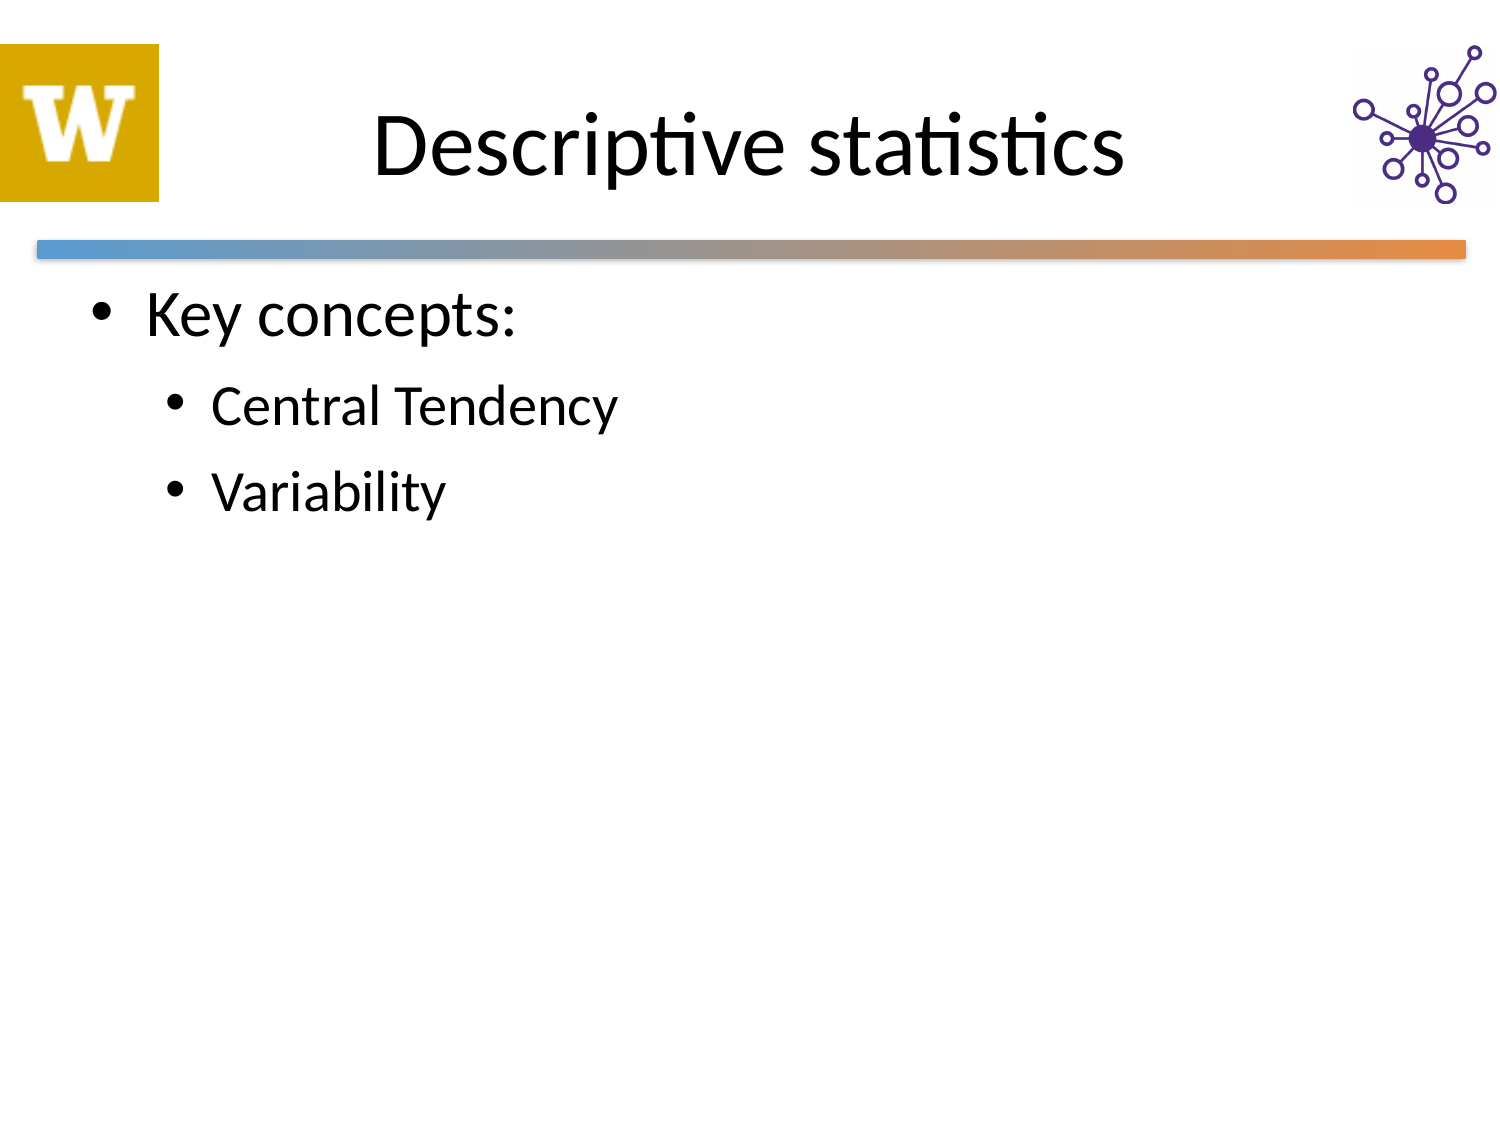

# Descriptive statistics
Key concepts:
Central Tendency
Variability